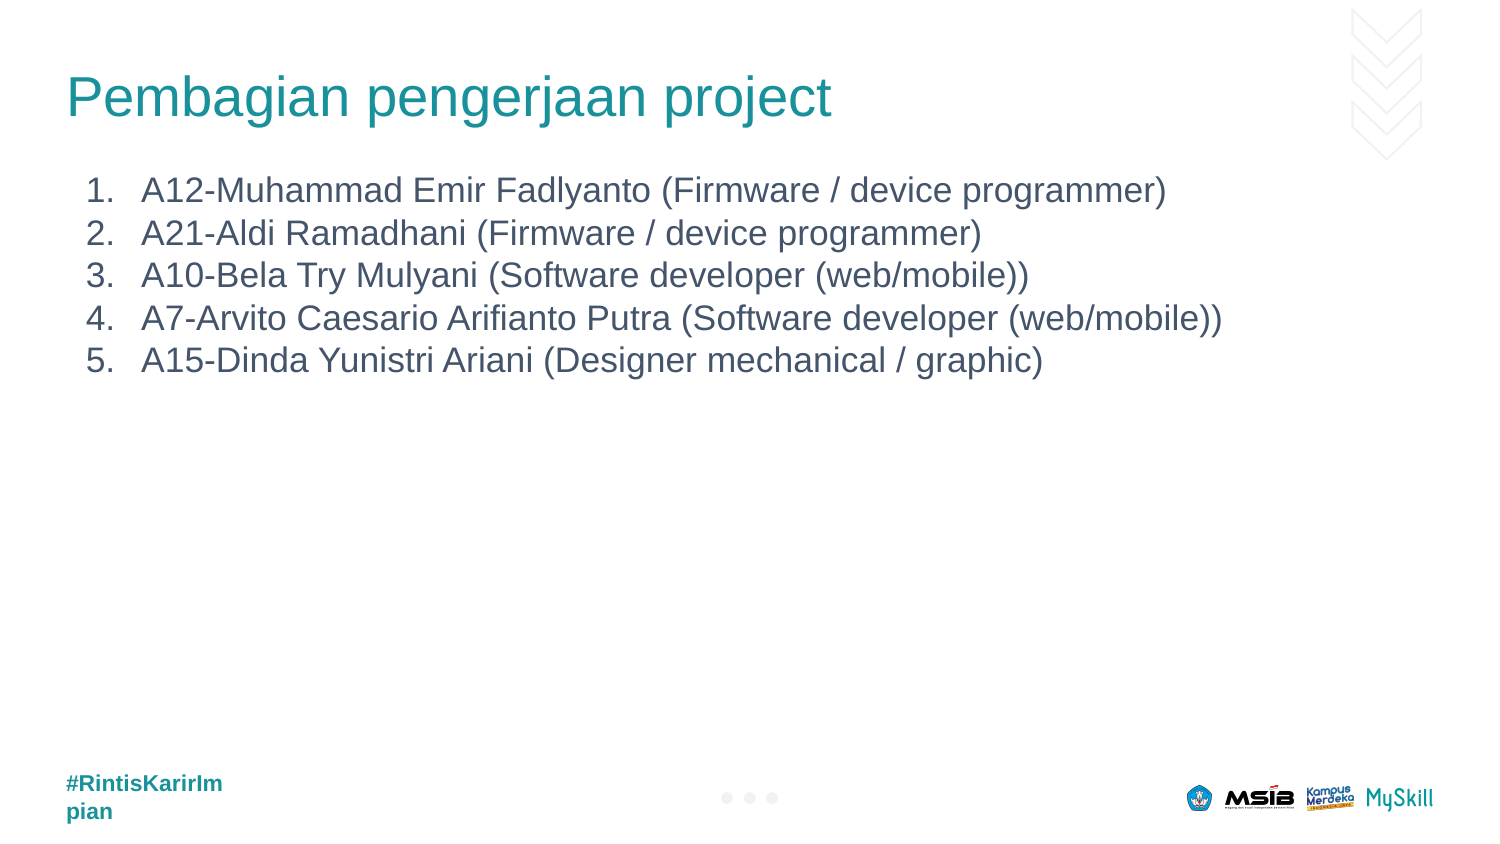

# Pembagian pengerjaan project
A12-Muhammad Emir Fadlyanto (Firmware / device programmer)
A21-Aldi Ramadhani (Firmware / device programmer)
A10-Bela Try Mulyani (Software developer (web/mobile))
A7-Arvito Caesario Arifianto Putra (Software developer (web/mobile))
A15-Dinda Yunistri Ariani (Designer mechanical / graphic)